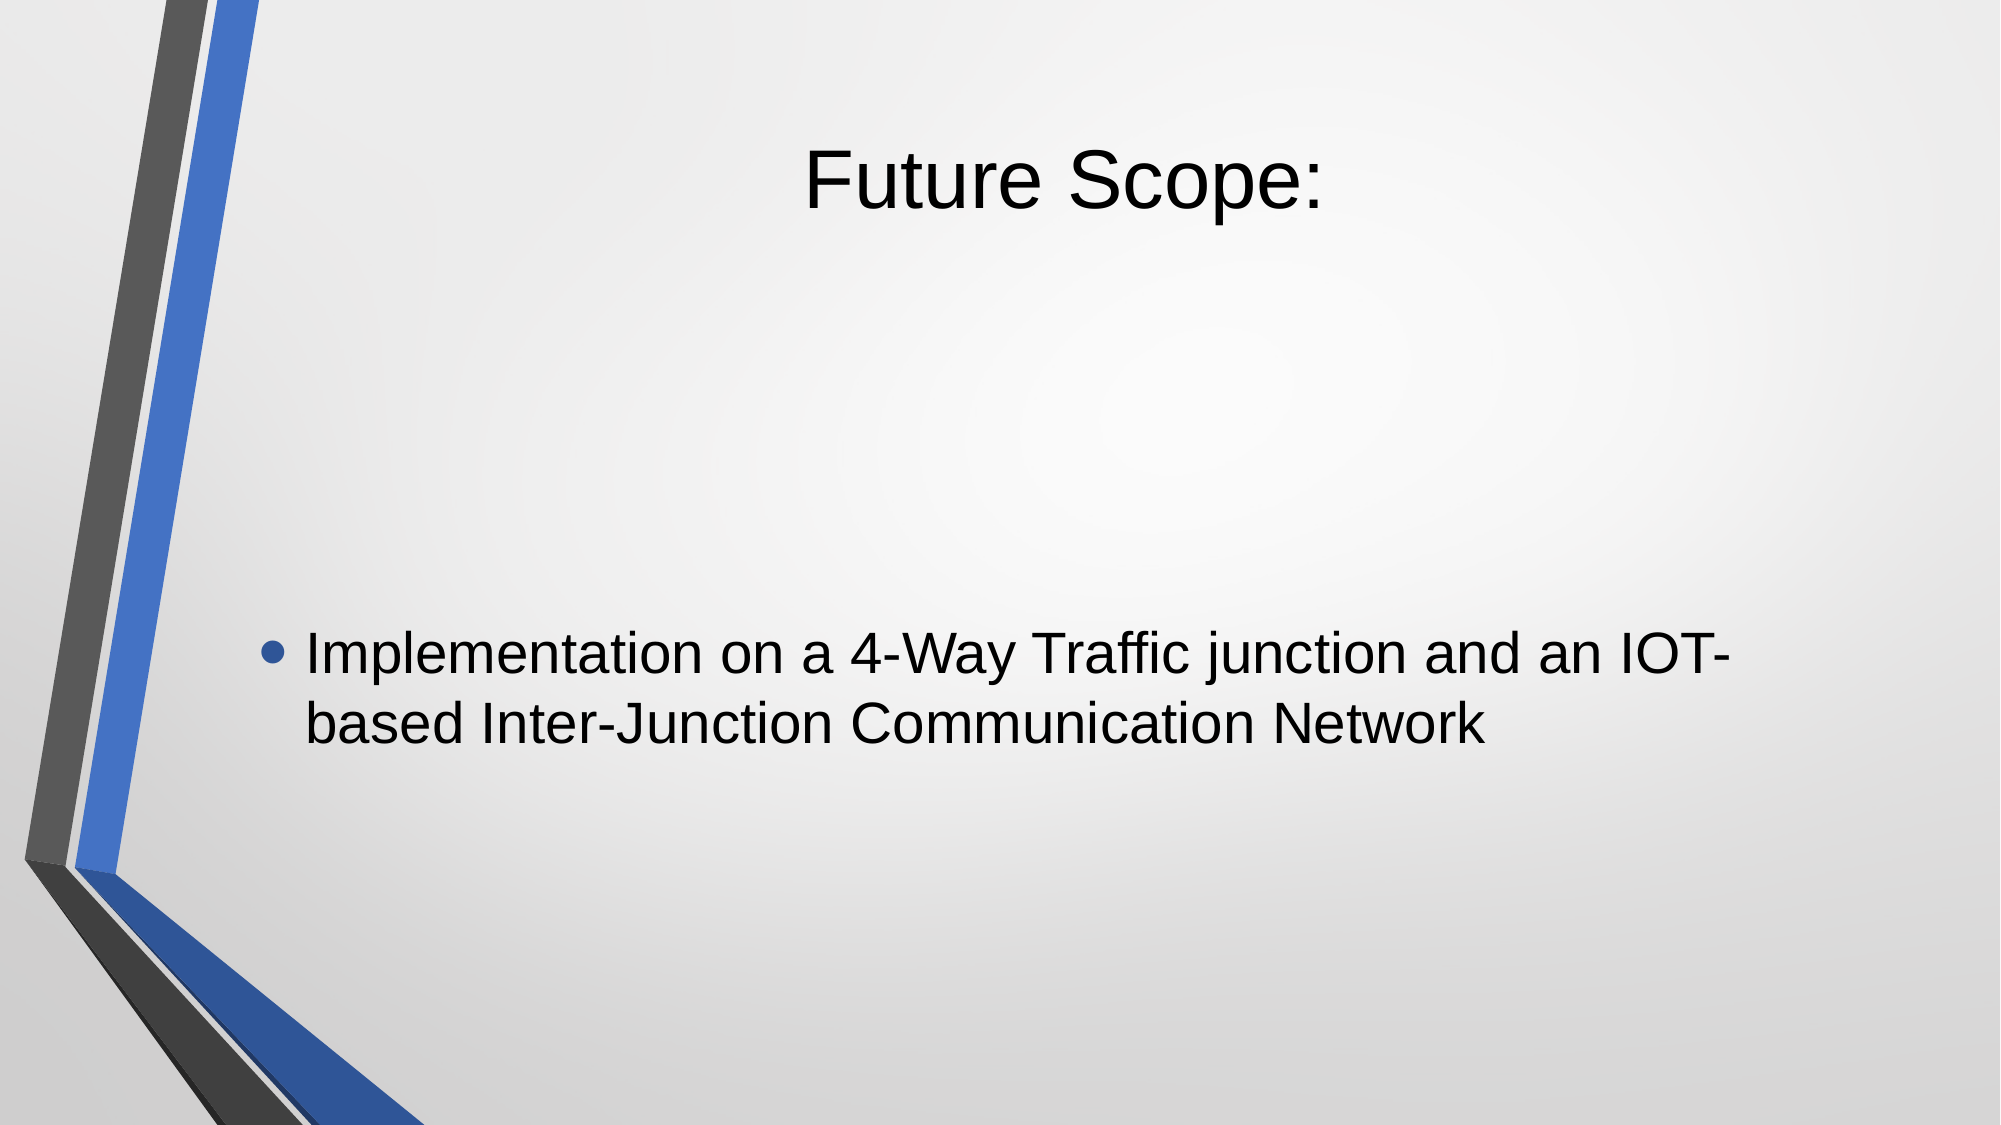

# Future Scope:
Implementation on a 4-Way Traffic junction and an IOT-based Inter-Junction Communication Network